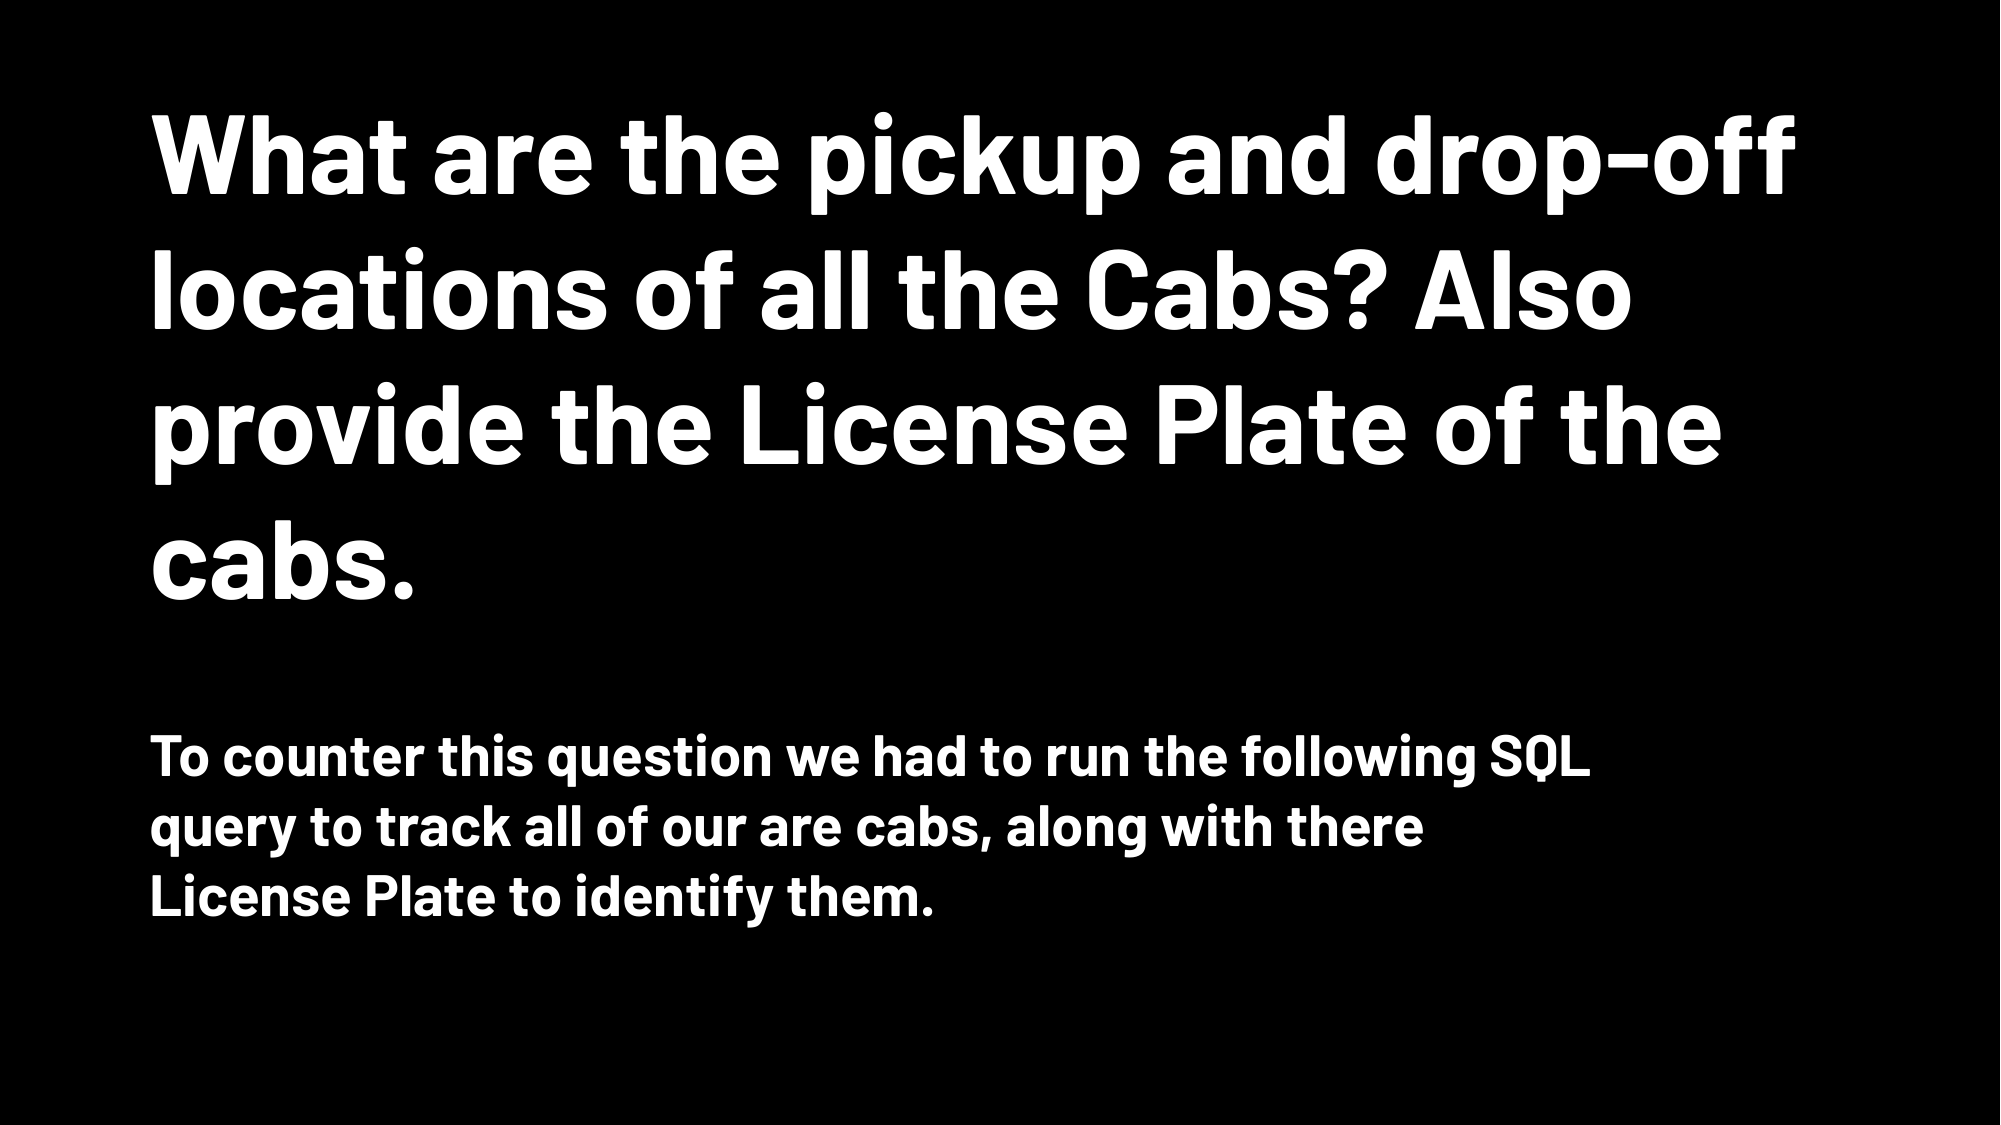

What are the pickup and drop-off locations of all the Cabs? Also provide the License Plate of the cabs.
To counter this question we had to run the following SQL query to track all of our are cabs, along with there License Plate to identify them.